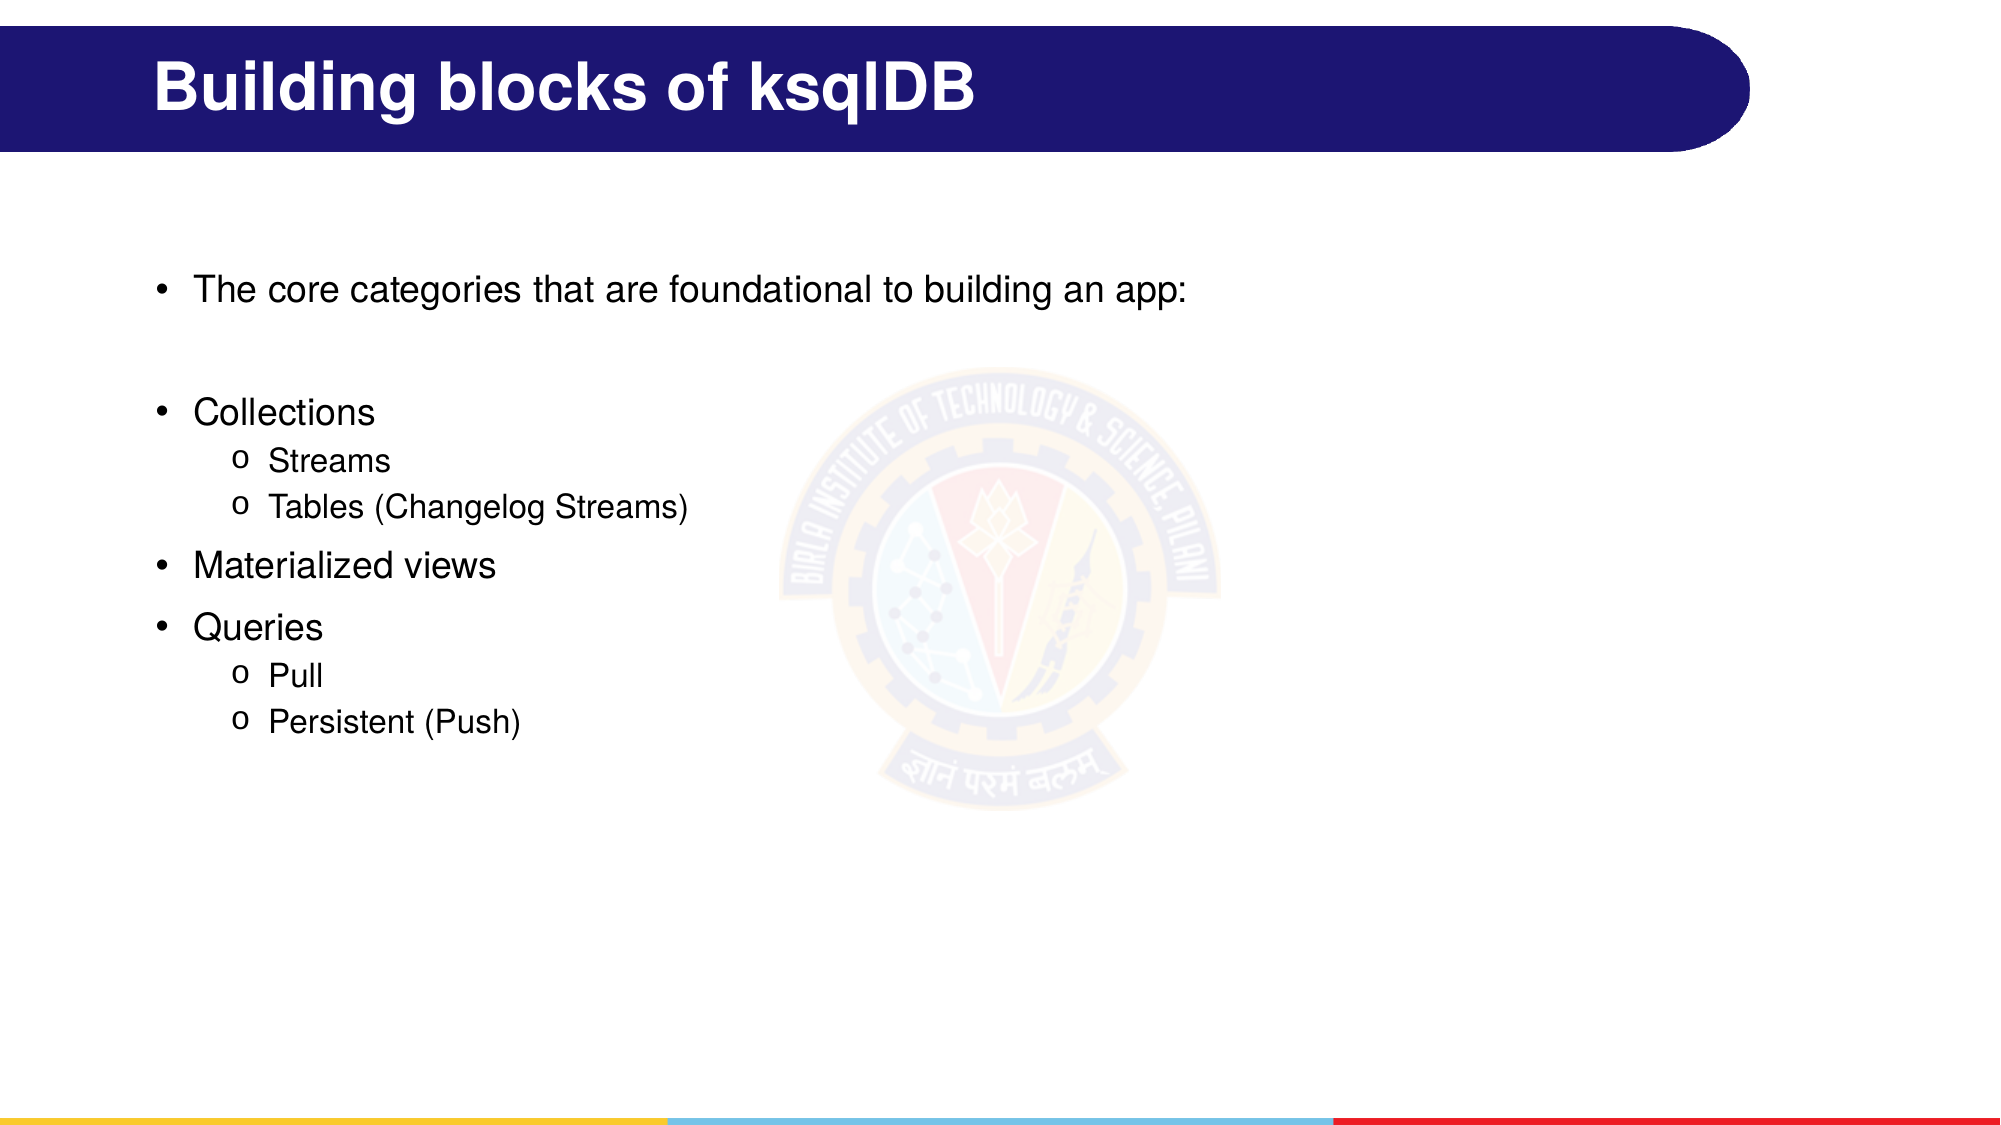

# Building blocks of ksqlDB

The core categories that are foundational to building an app:

Collections
Streams
Tables (Changelog Streams)
Materialized views
Queries
Pull
Persistent (Push)